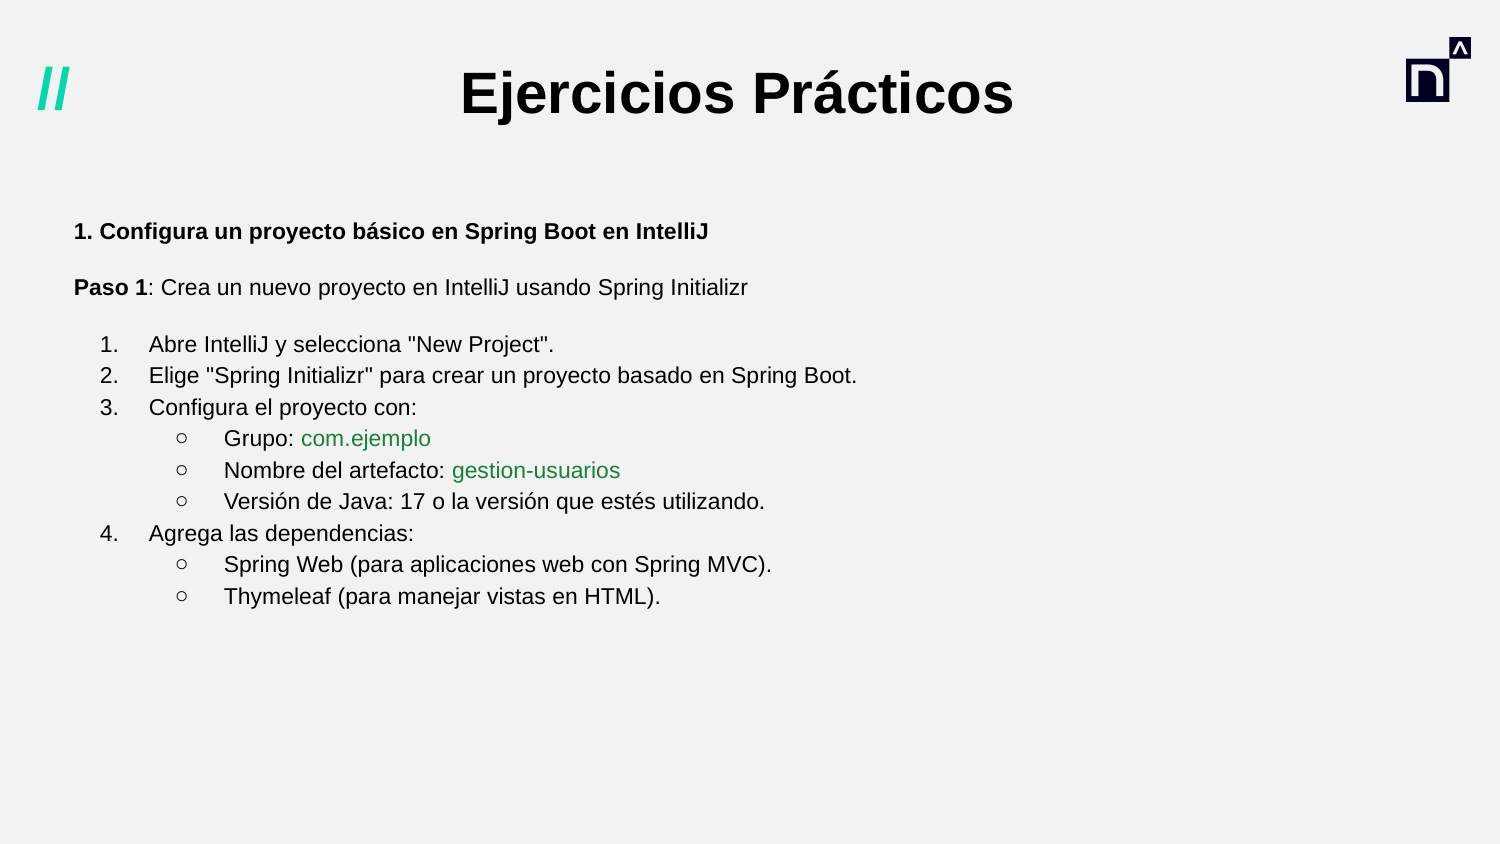

# Ejercicios Prácticos
1. Configura un proyecto básico en Spring Boot en IntelliJ
Paso 1: Crea un nuevo proyecto en IntelliJ usando Spring Initializr
Abre IntelliJ y selecciona "New Project".
Elige "Spring Initializr" para crear un proyecto basado en Spring Boot.
Configura el proyecto con:
Grupo: com.ejemplo
Nombre del artefacto: gestion-usuarios
Versión de Java: 17 o la versión que estés utilizando.
Agrega las dependencias:
Spring Web (para aplicaciones web con Spring MVC).
Thymeleaf (para manejar vistas en HTML).